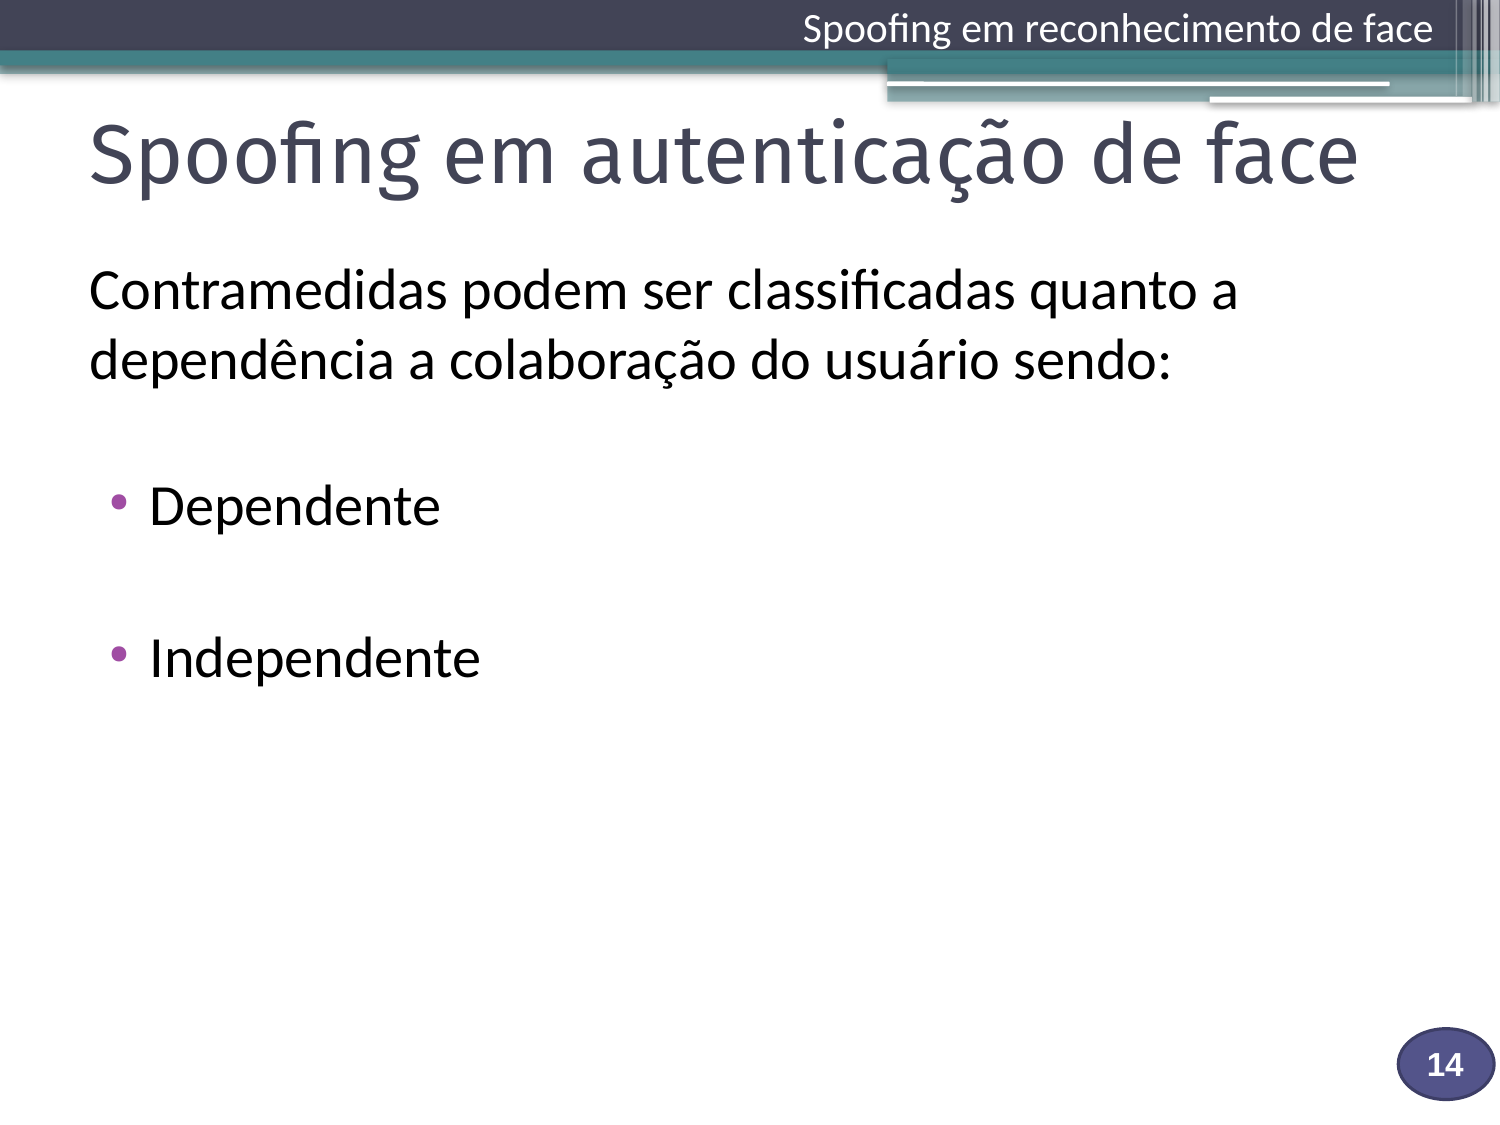

Spoofing em reconhecimento de face
# Spoofing em autenticação de face
Contramedidas podem ser classificadas quanto a dependência a colaboração do usuário sendo:
Dependente

Independente